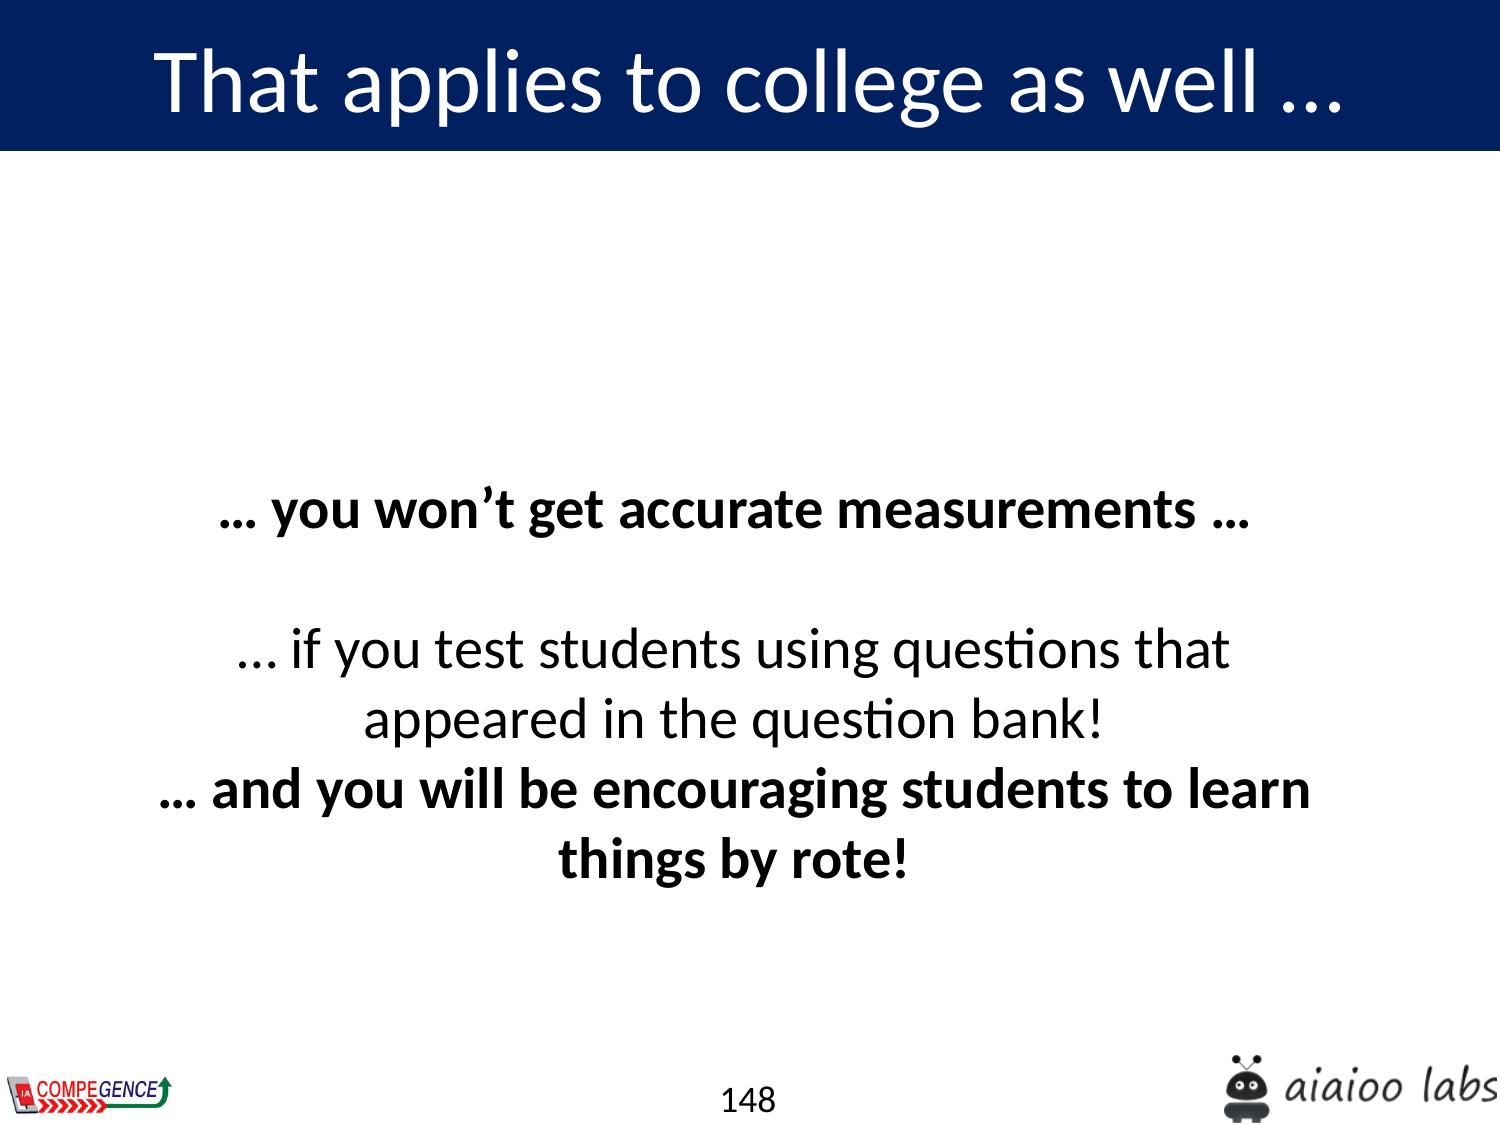

That applies to college as well …
… you won’t get accurate measurements …

… if you test students using questions that appeared in the question bank!
… and you will be encouraging students to learn things by rote!